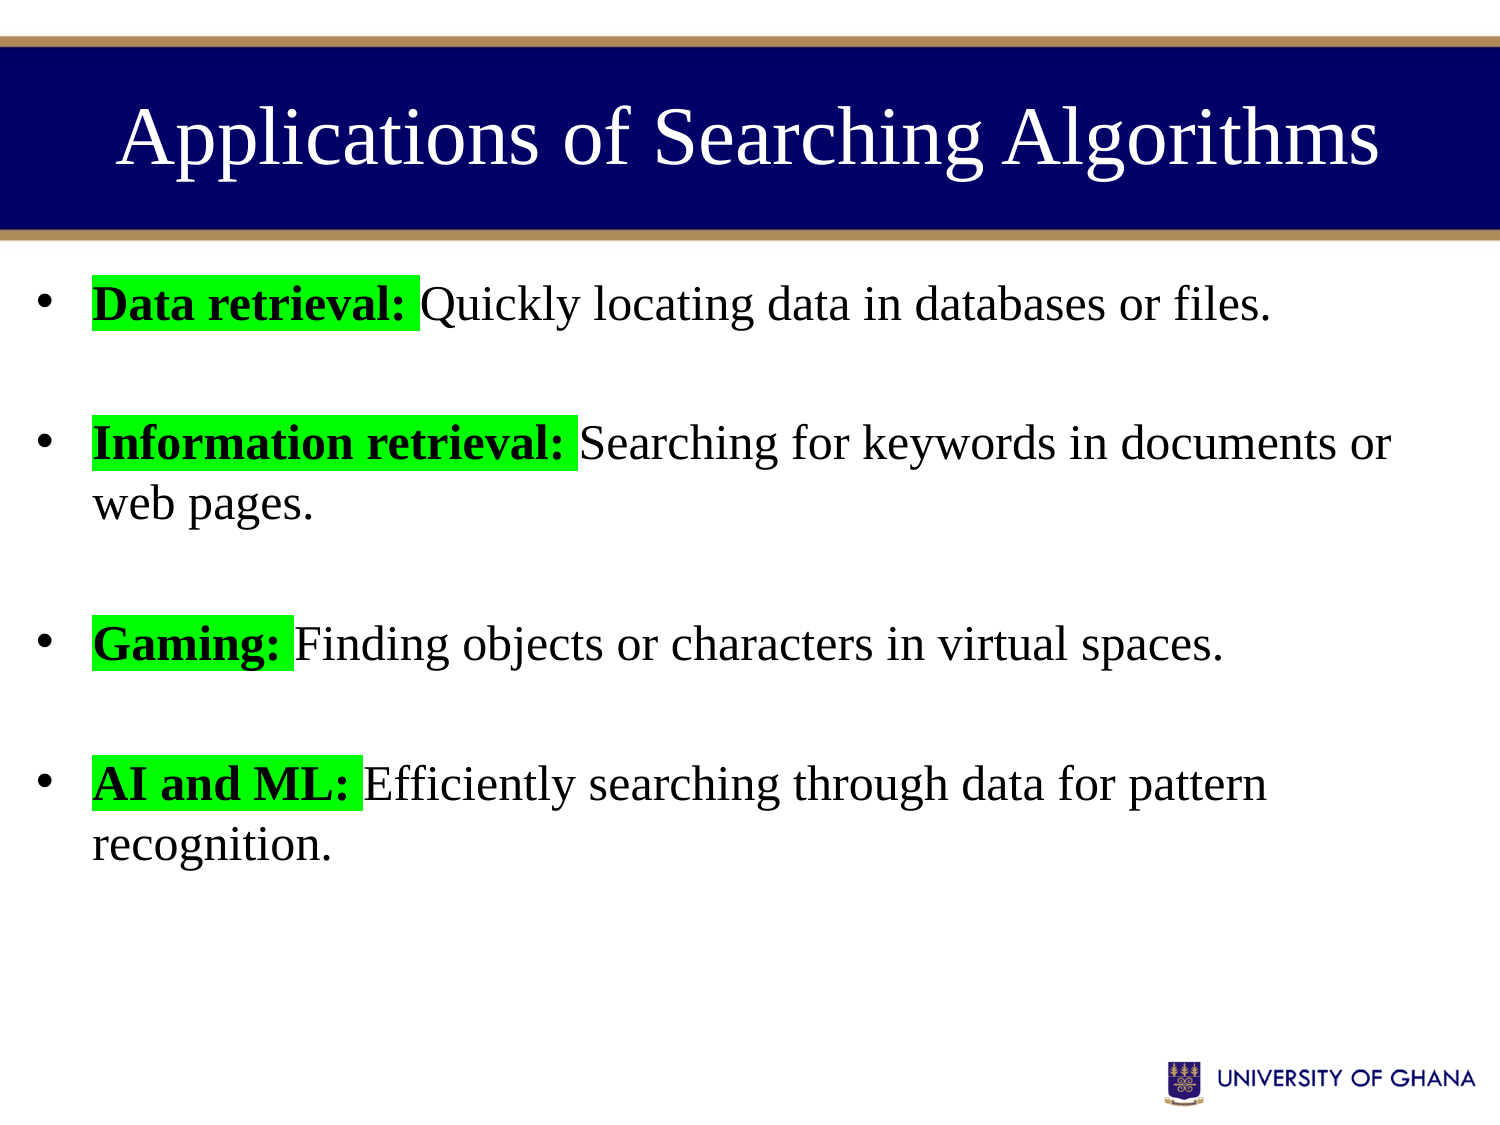

# Applications of Searching Algorithms
Data retrieval: Quickly locating data in databases or files.

Information retrieval: Searching for keywords in documents or web pages.

Gaming: Finding objects or characters in virtual spaces.

AI and ML: Efficiently searching through data for pattern recognition.